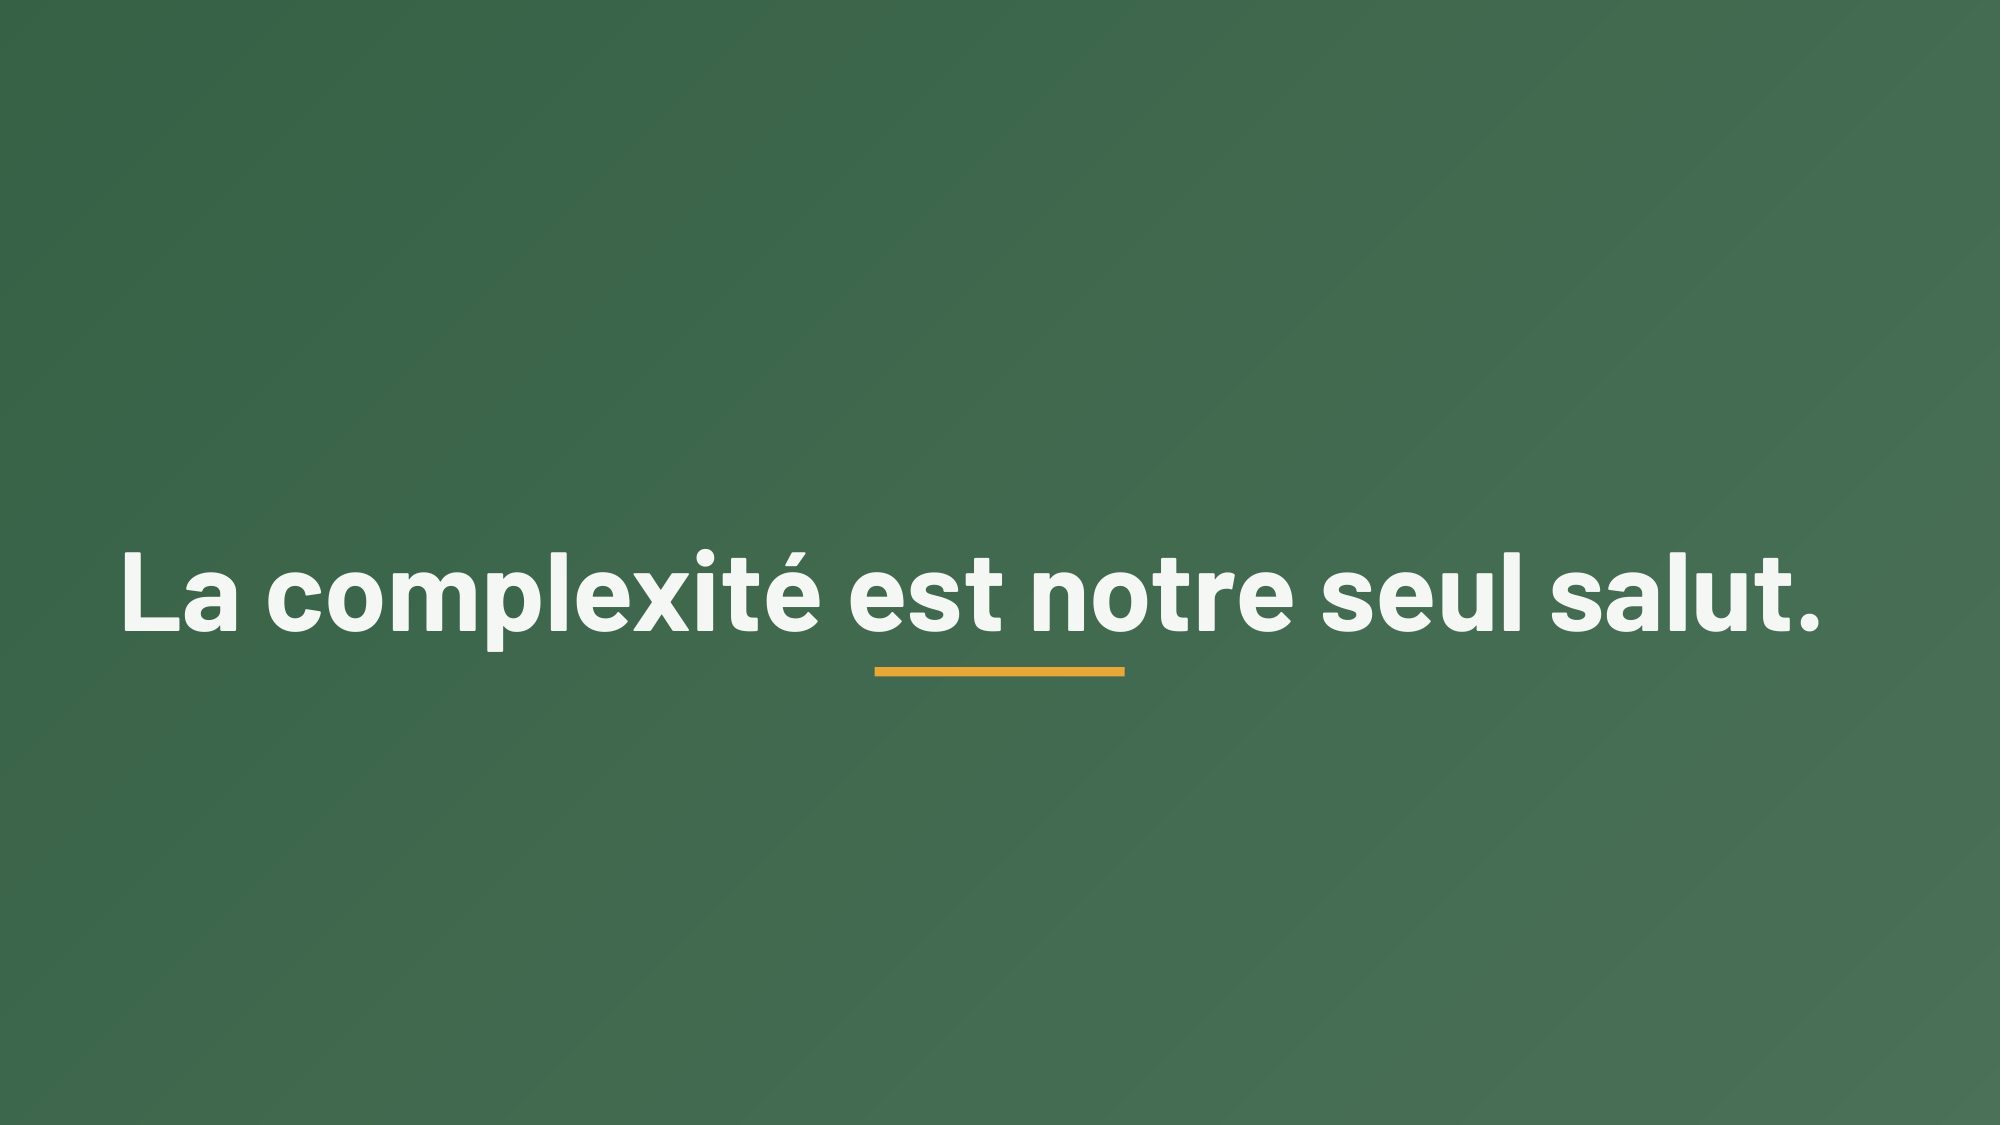

# La complexité est notre seul salut.